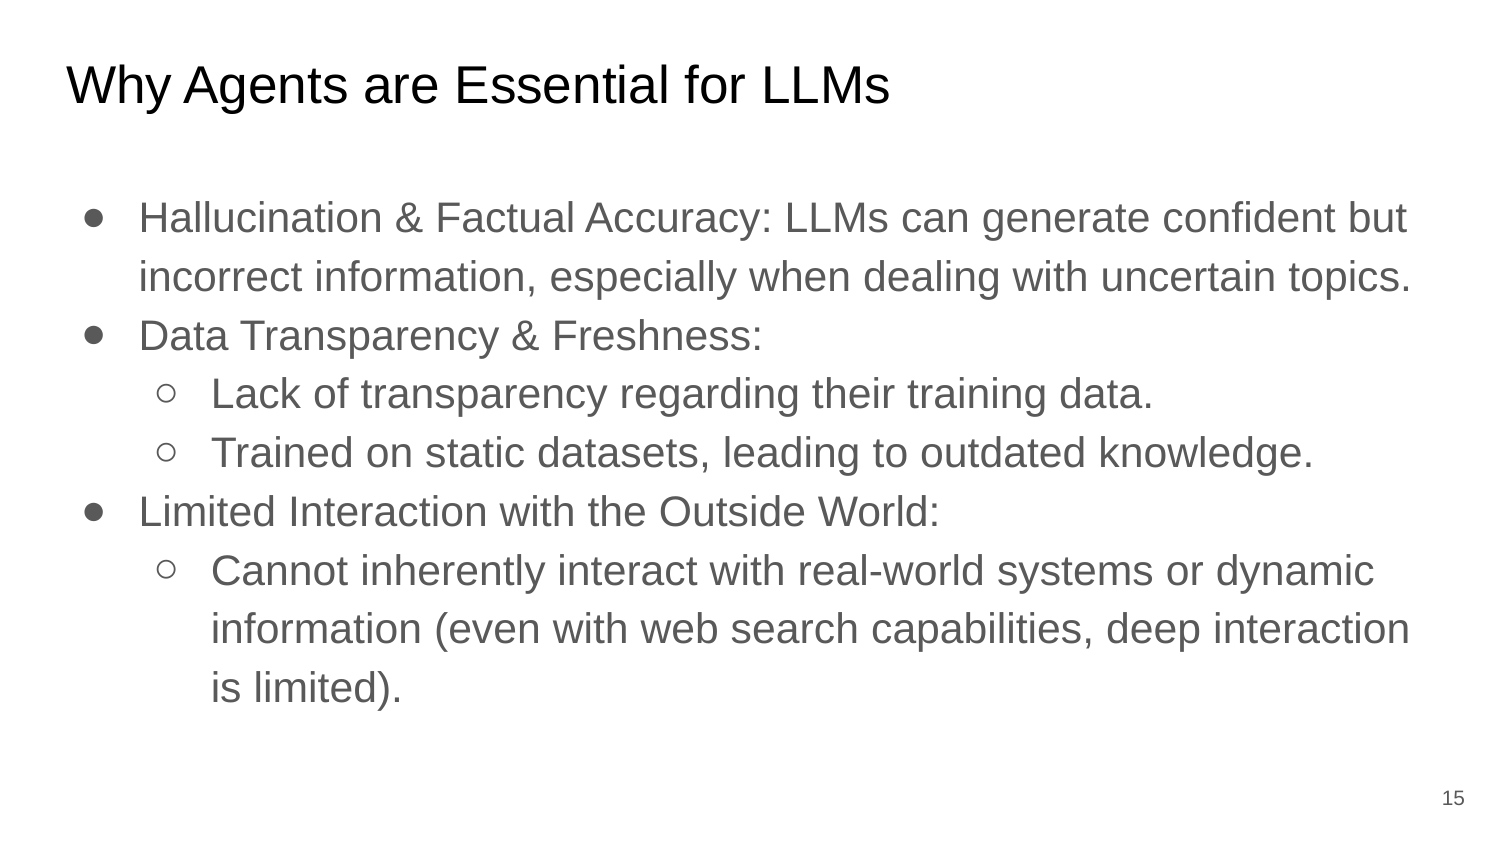

# Why Agents are Essential for LLMs

Hallucination & Factual Accuracy: LLMs can generate confident but incorrect information, especially when dealing with uncertain topics.
Data Transparency & Freshness:
Lack of transparency regarding their training data.
Trained on static datasets, leading to outdated knowledge.
Limited Interaction with the Outside World:
Cannot inherently interact with real-world systems or dynamic information (even with web search capabilities, deep interaction is limited).
15